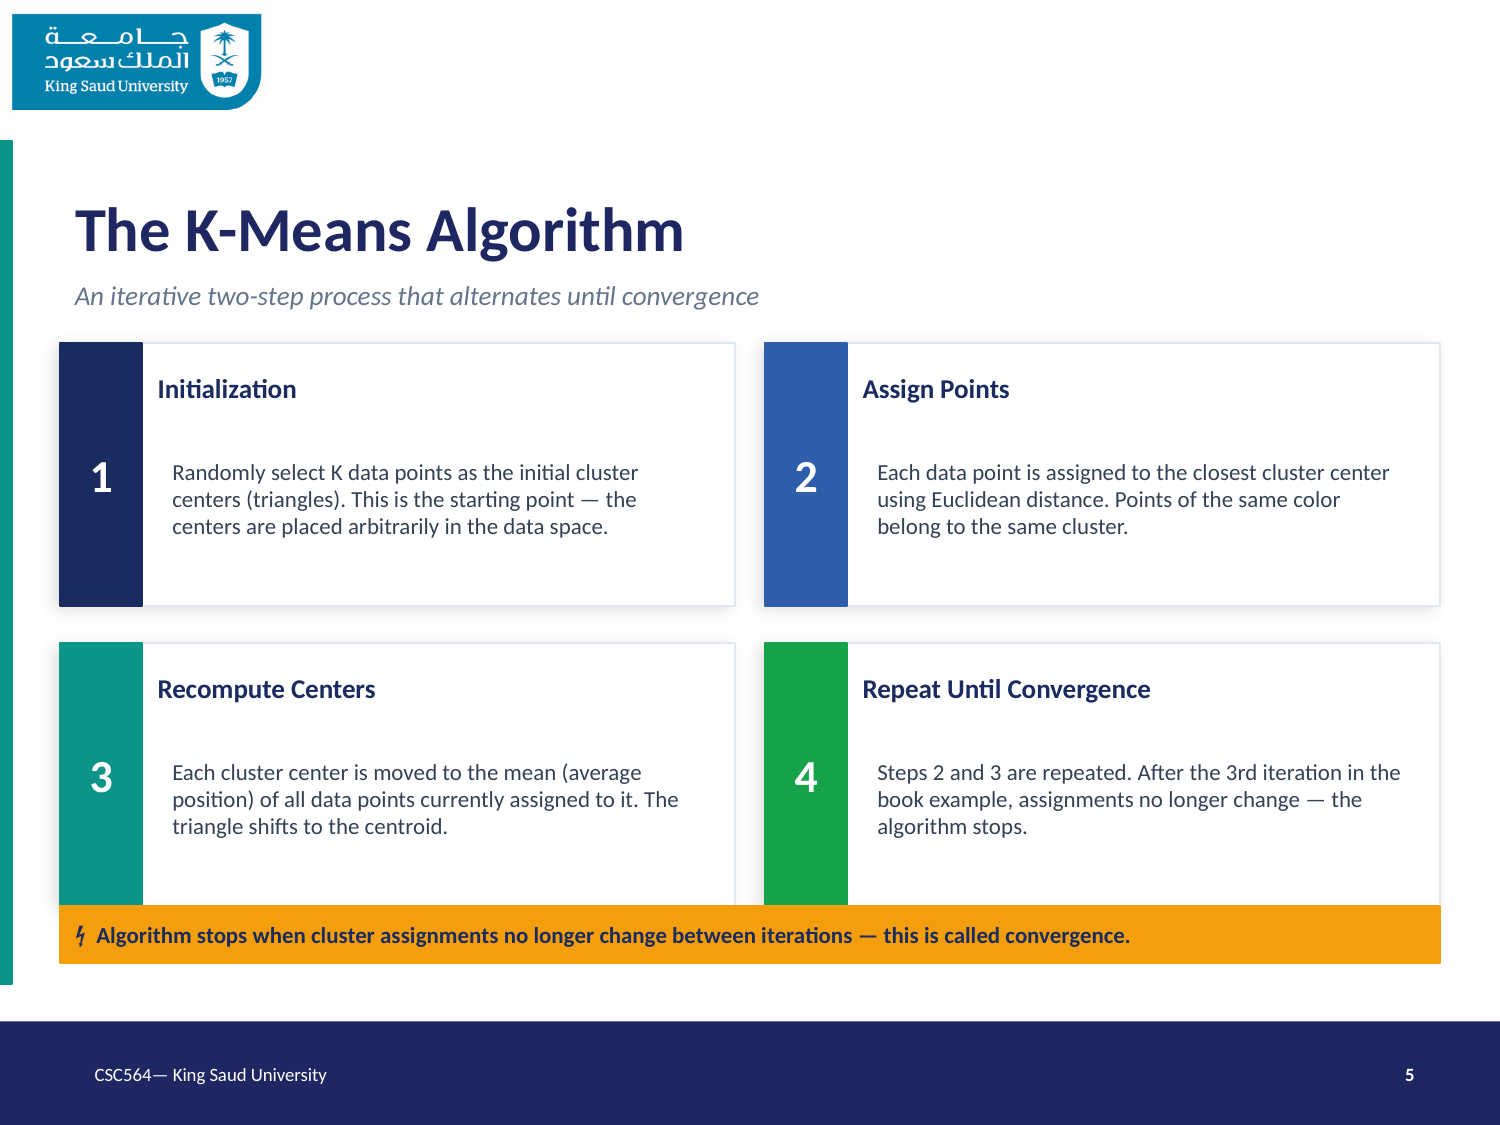

The K-Means Algorithm
An iterative two-step process that alternates until convergence

1

2
Initialization
Assign Points
Randomly select K data points as the initial cluster centers (triangles). This is the starting point — the centers are placed arbitrarily in the data space.
Each data point is assigned to the closest cluster center using Euclidean distance. Points of the same color belong to the same cluster.

3

4
Recompute Centers
Repeat Until Convergence
Each cluster center is moved to the mean (average position) of all data points currently assigned to it. The triangle shifts to the centroid.
Steps 2 and 3 are repeated. After the 3rd iteration in the book example, assignments no longer change — the algorithm stops.

⚡  Algorithm stops when cluster assignments no longer change between iterations — this is called convergence.

CSC564— King Saud University
5